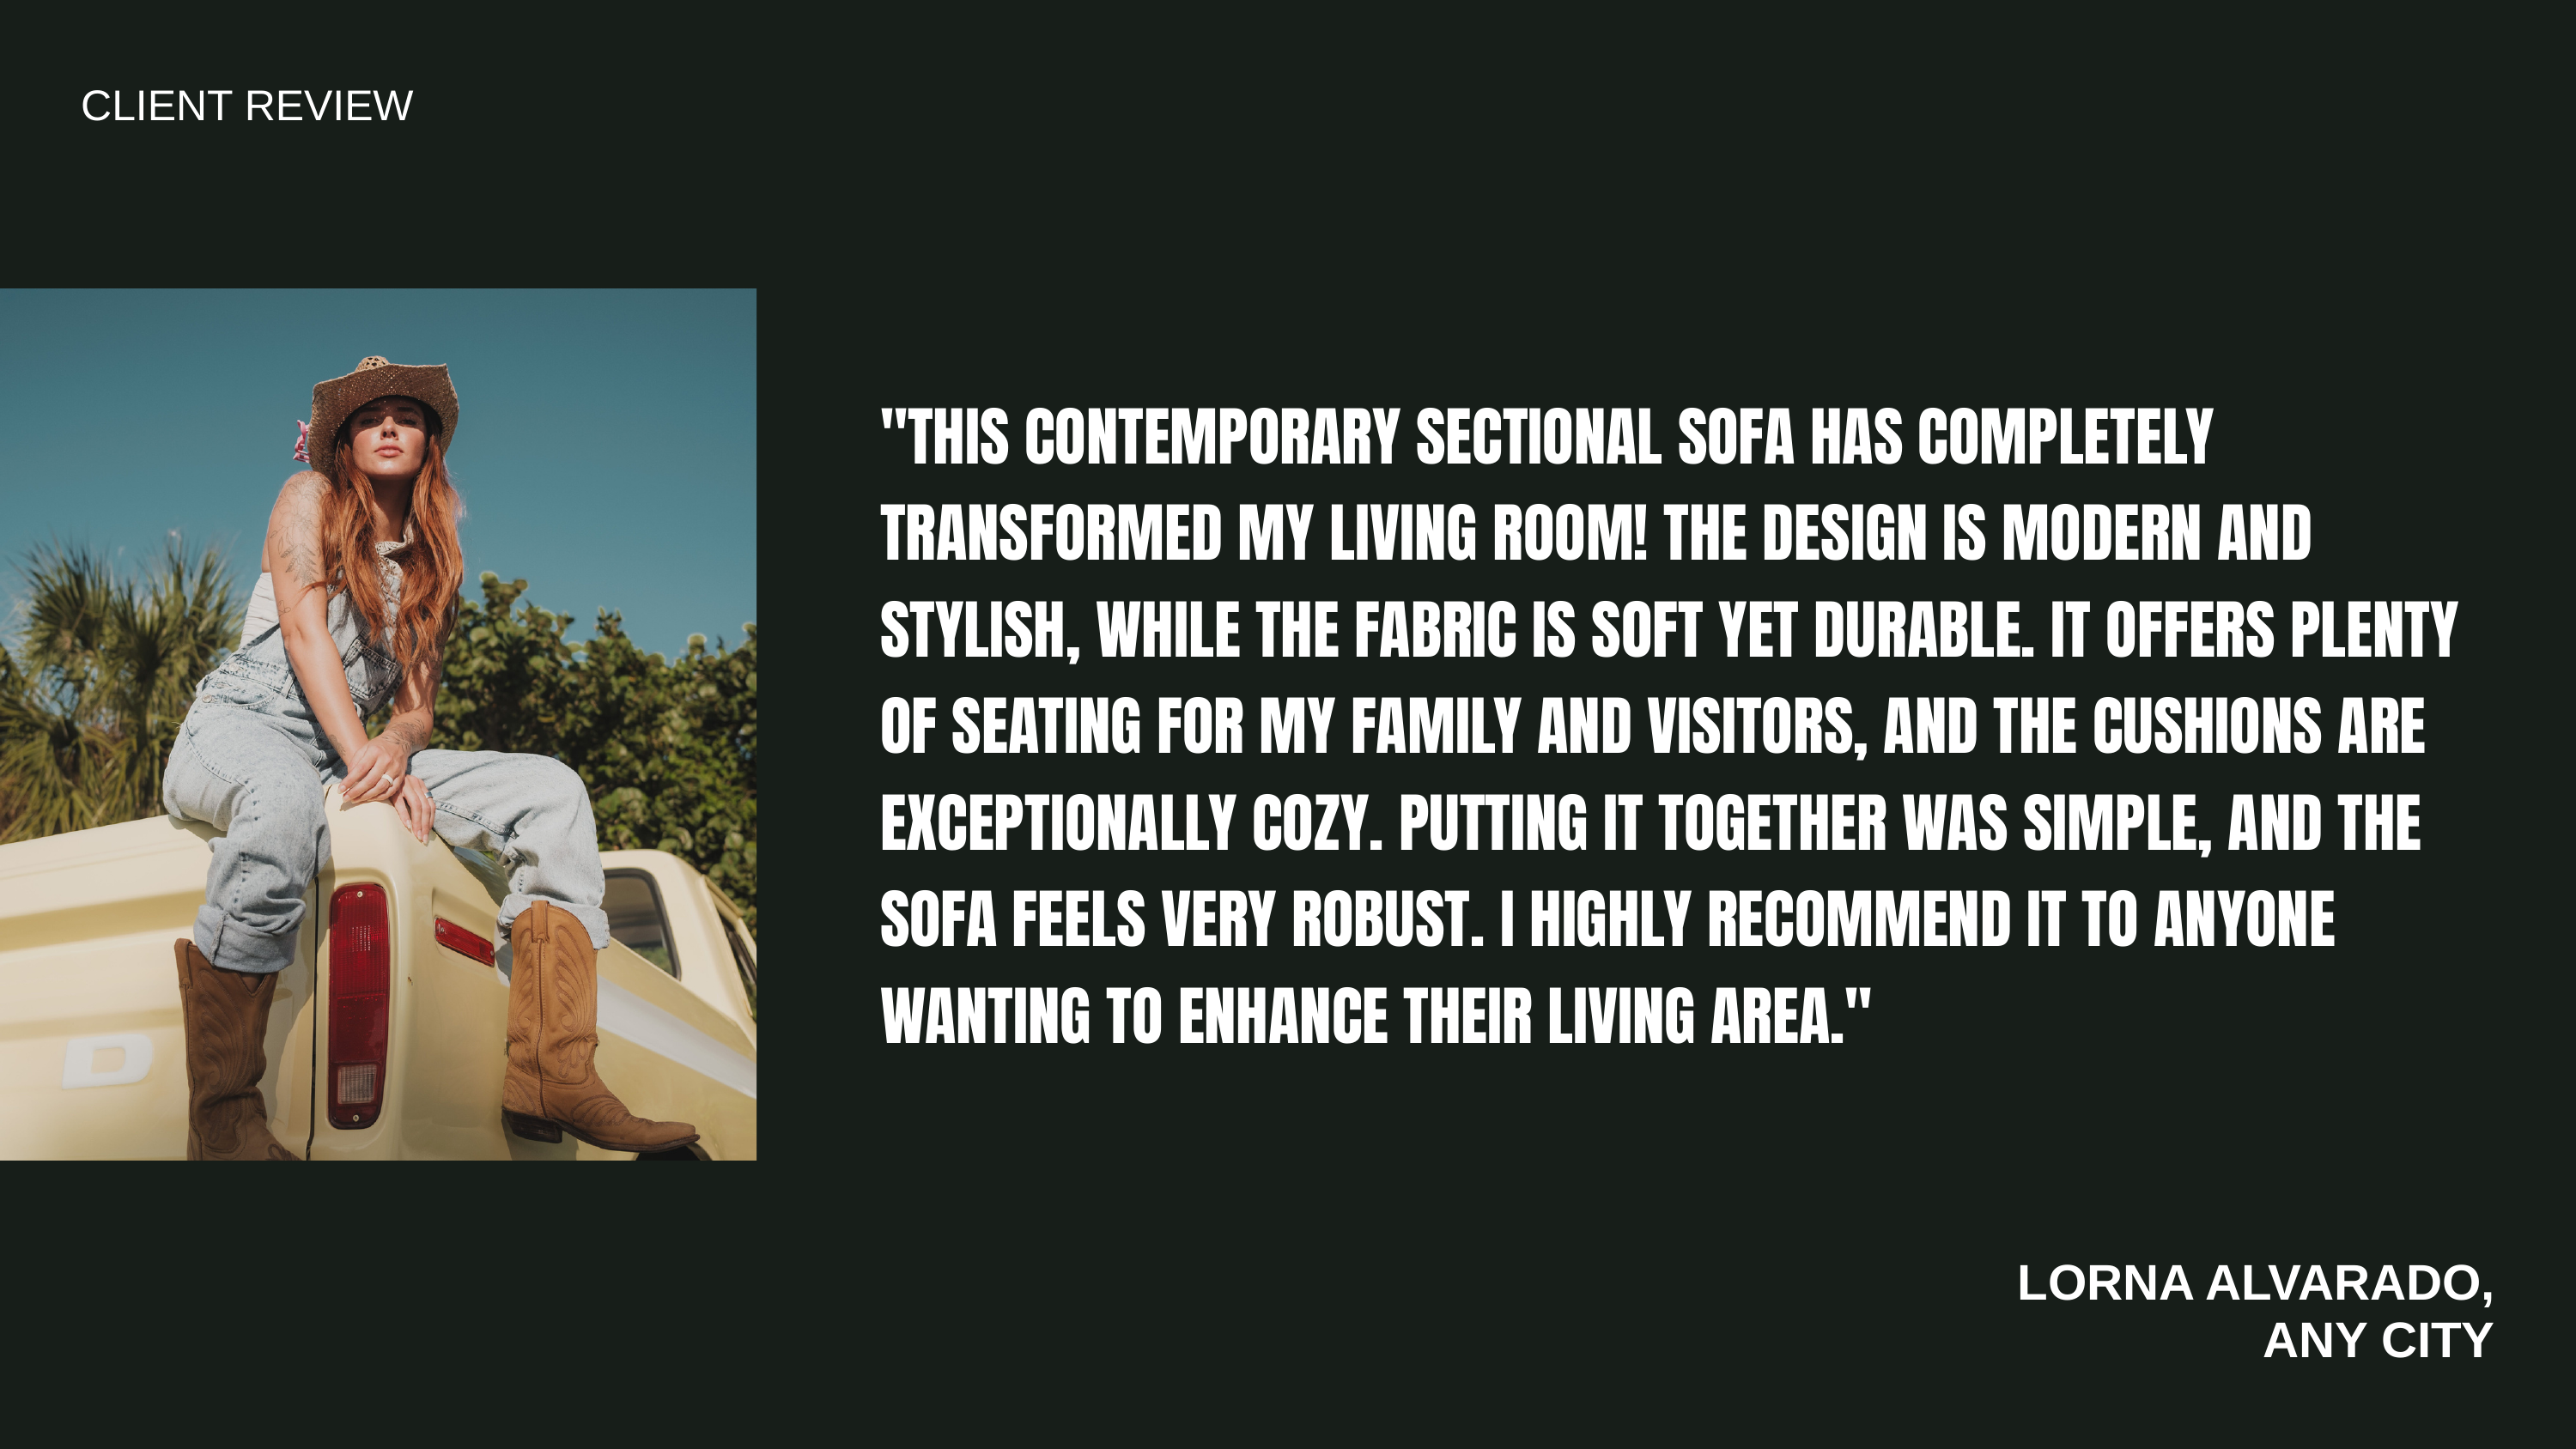

CLIENT REVIEW

"THIS CONTEMPORARY SECTIONAL SOFA HAS COMPLETELY TRANSFORMED MY LIVING ROOM! THE DESIGN IS MODERN AND STYLISH, WHILE THE FABRIC IS SOFT YET DURABLE. IT OFFERS PLENTY OF SEATING FOR MY FAMILY AND VISITORS, AND THE CUSHIONS ARE EXCEPTIONALLY COZY. PUTTING IT TOGETHER WAS SIMPLE, AND THE SOFA FEELS VERY ROBUST. I HIGHLY RECOMMEND IT TO ANYONE WANTING TO ENHANCE THEIR LIVING AREA."
LORNA ALVARADO,
ANY CITY